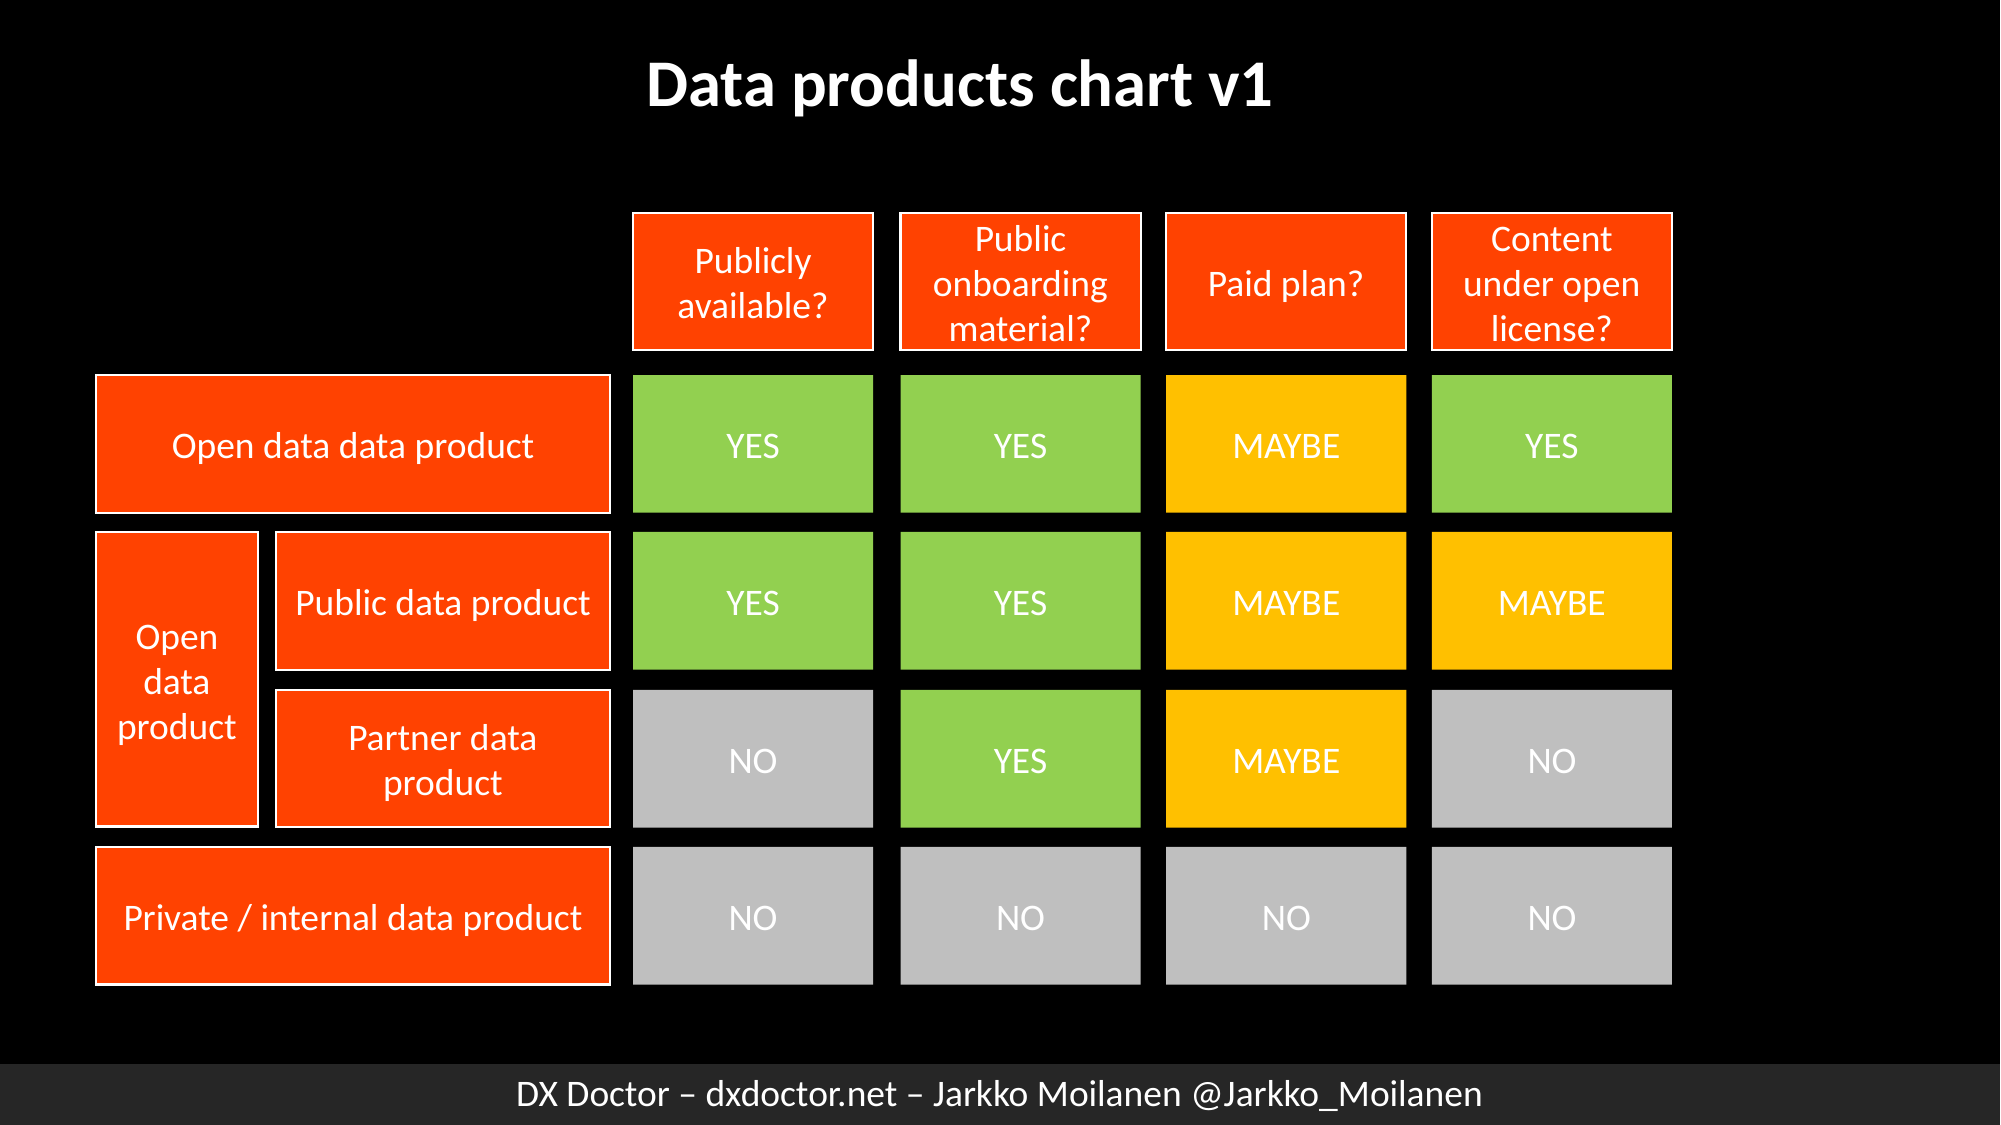

Data products chart v1
Publicly available?
Public onboarding material?
Paid plan?
Content under open license?
Open data data product
YES
YES
MAYBE
YES
YES
YES
MAYBE
MAYBE
Open data product
Public data product
Partner data product
NO
YES
MAYBE
NO
Private / internal data product
NO
NO
NO
NO
DX Doctor – dxdoctor.net – Jarkko Moilanen @Jarkko_Moilanen